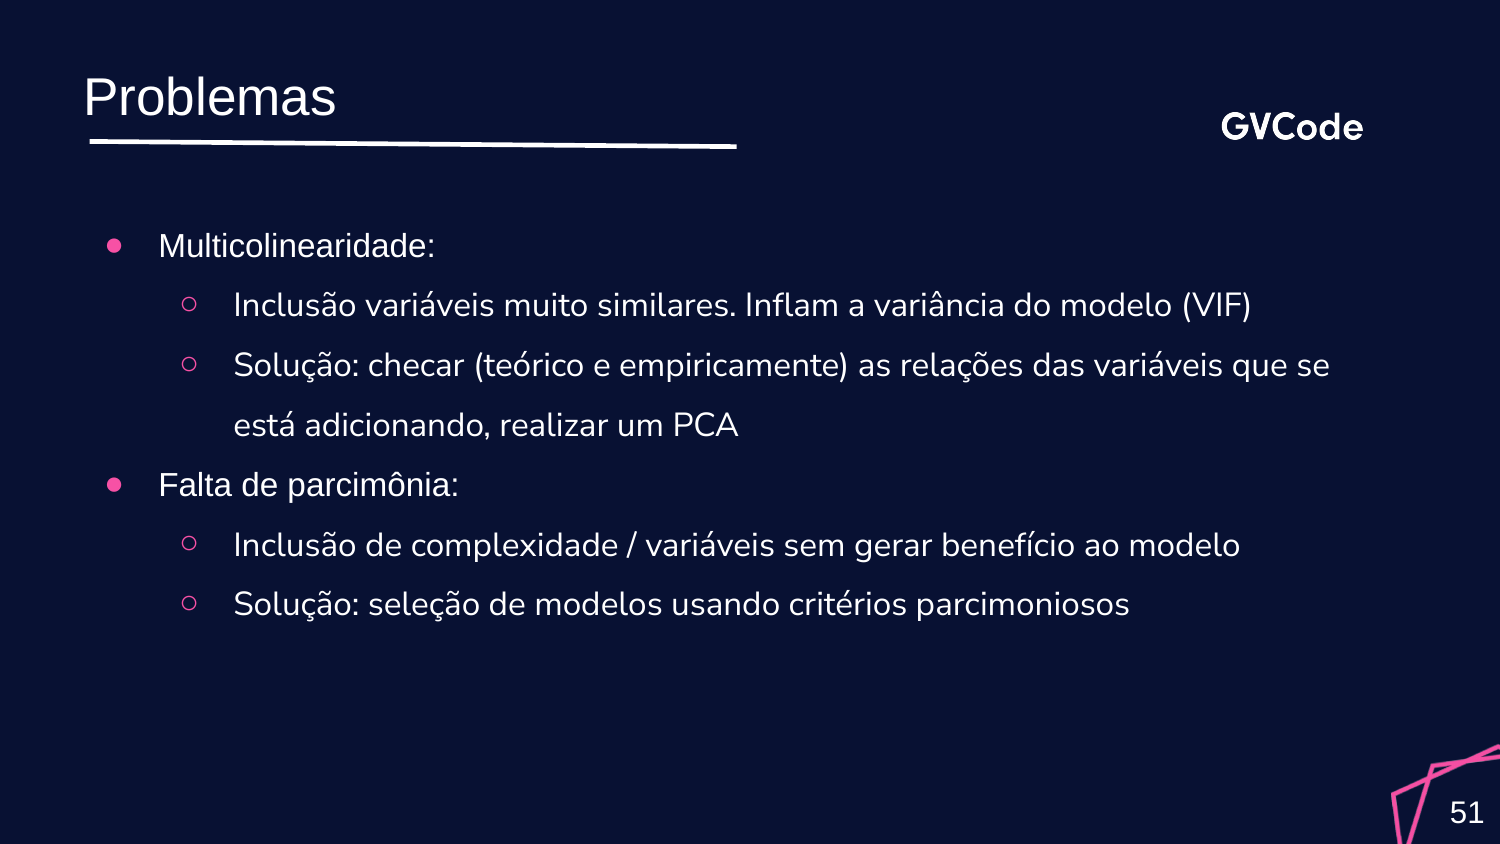

# Problemas
Multicolinearidade:
Inclusão variáveis muito similares. Inflam a variância do modelo (VIF)
Solução: checar (teórico e empiricamente) as relações das variáveis que se está adicionando, realizar um PCA
Falta de parcimônia:
Inclusão de complexidade / variáveis sem gerar benefício ao modelo
Solução: seleção de modelos usando critérios parcimoniosos
51